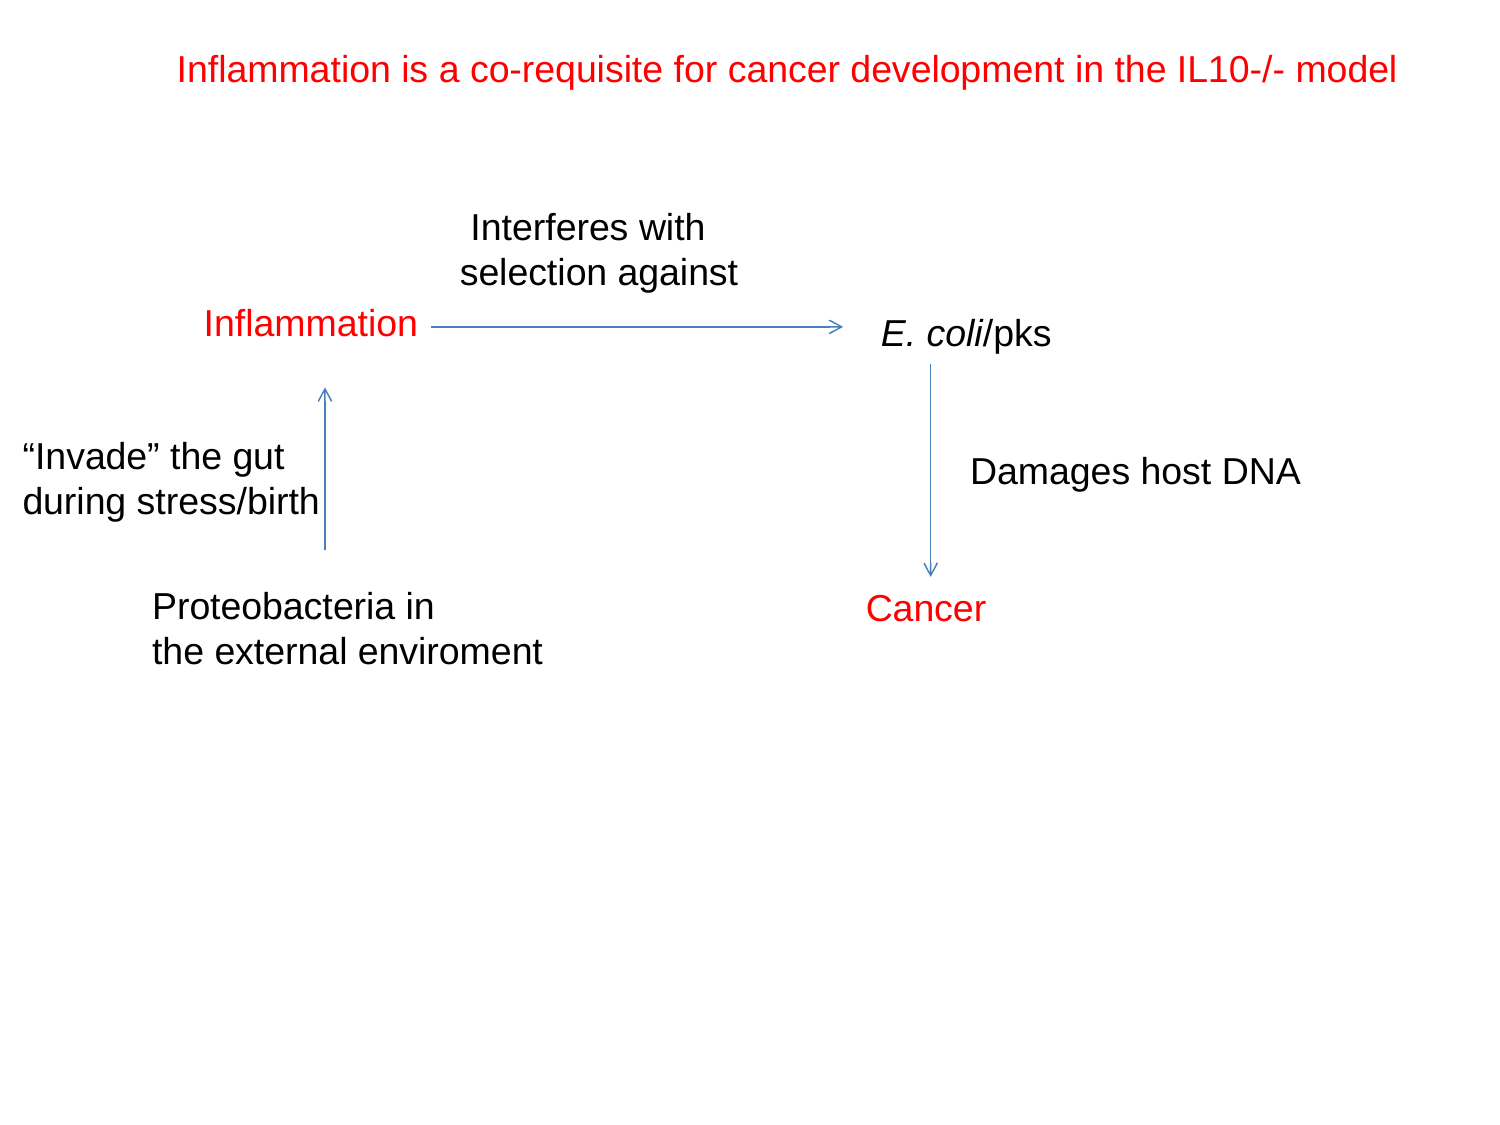

Inflammation is a co-requisite for cancer development in the IL10-/- model
 Interferes with
selection against
Inflammation
E. coli/pks
“Invade” the gut
during stress/birth
Damages host DNA
Proteobacteria in
the external enviroment
Cancer